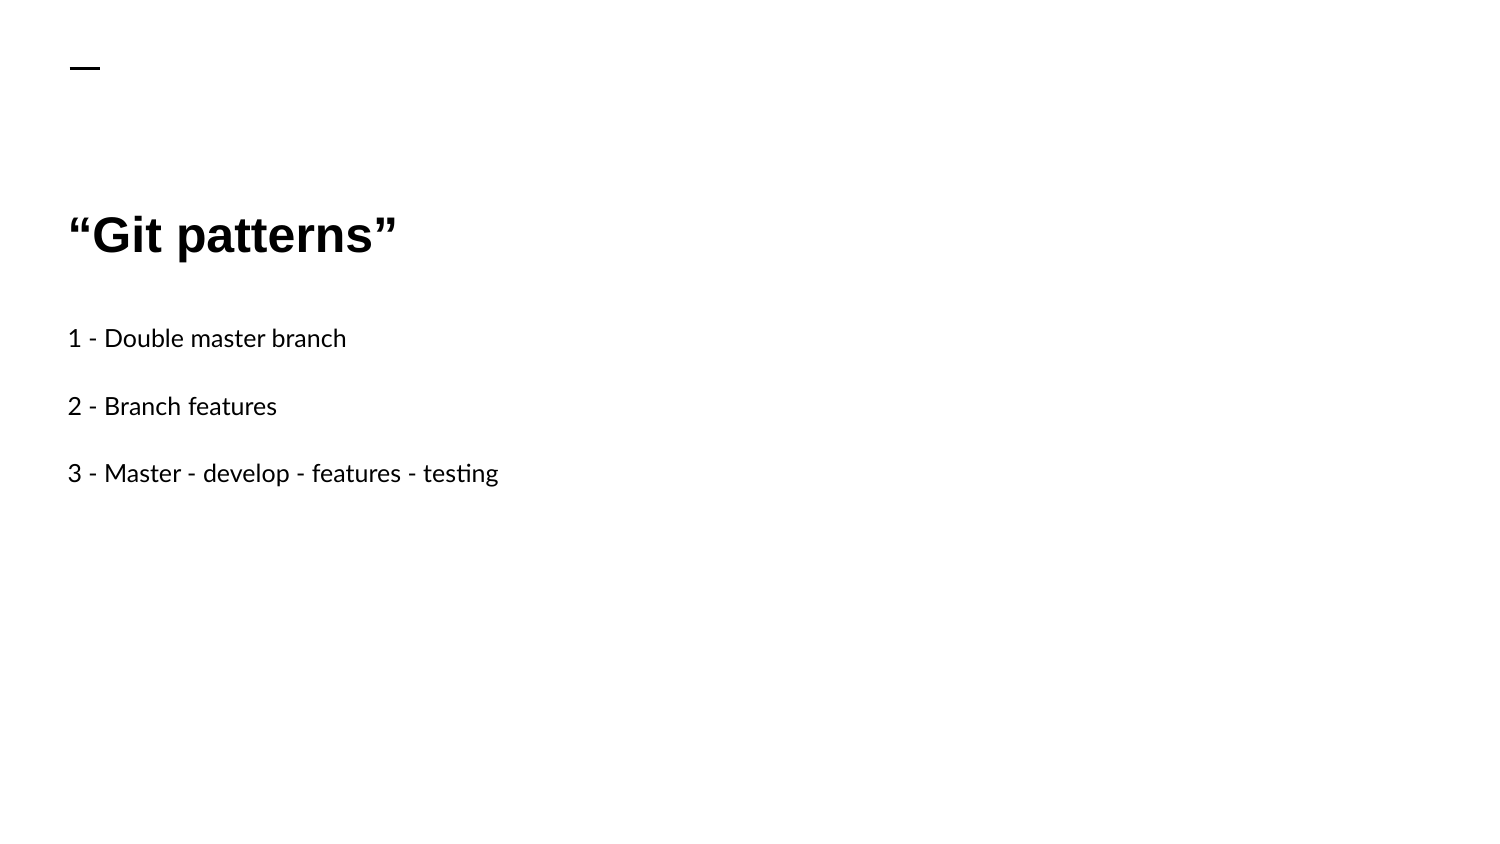

# “Git patterns”
1 - Double master branch
2 - Branch features
3 - Master - develop - features - testing